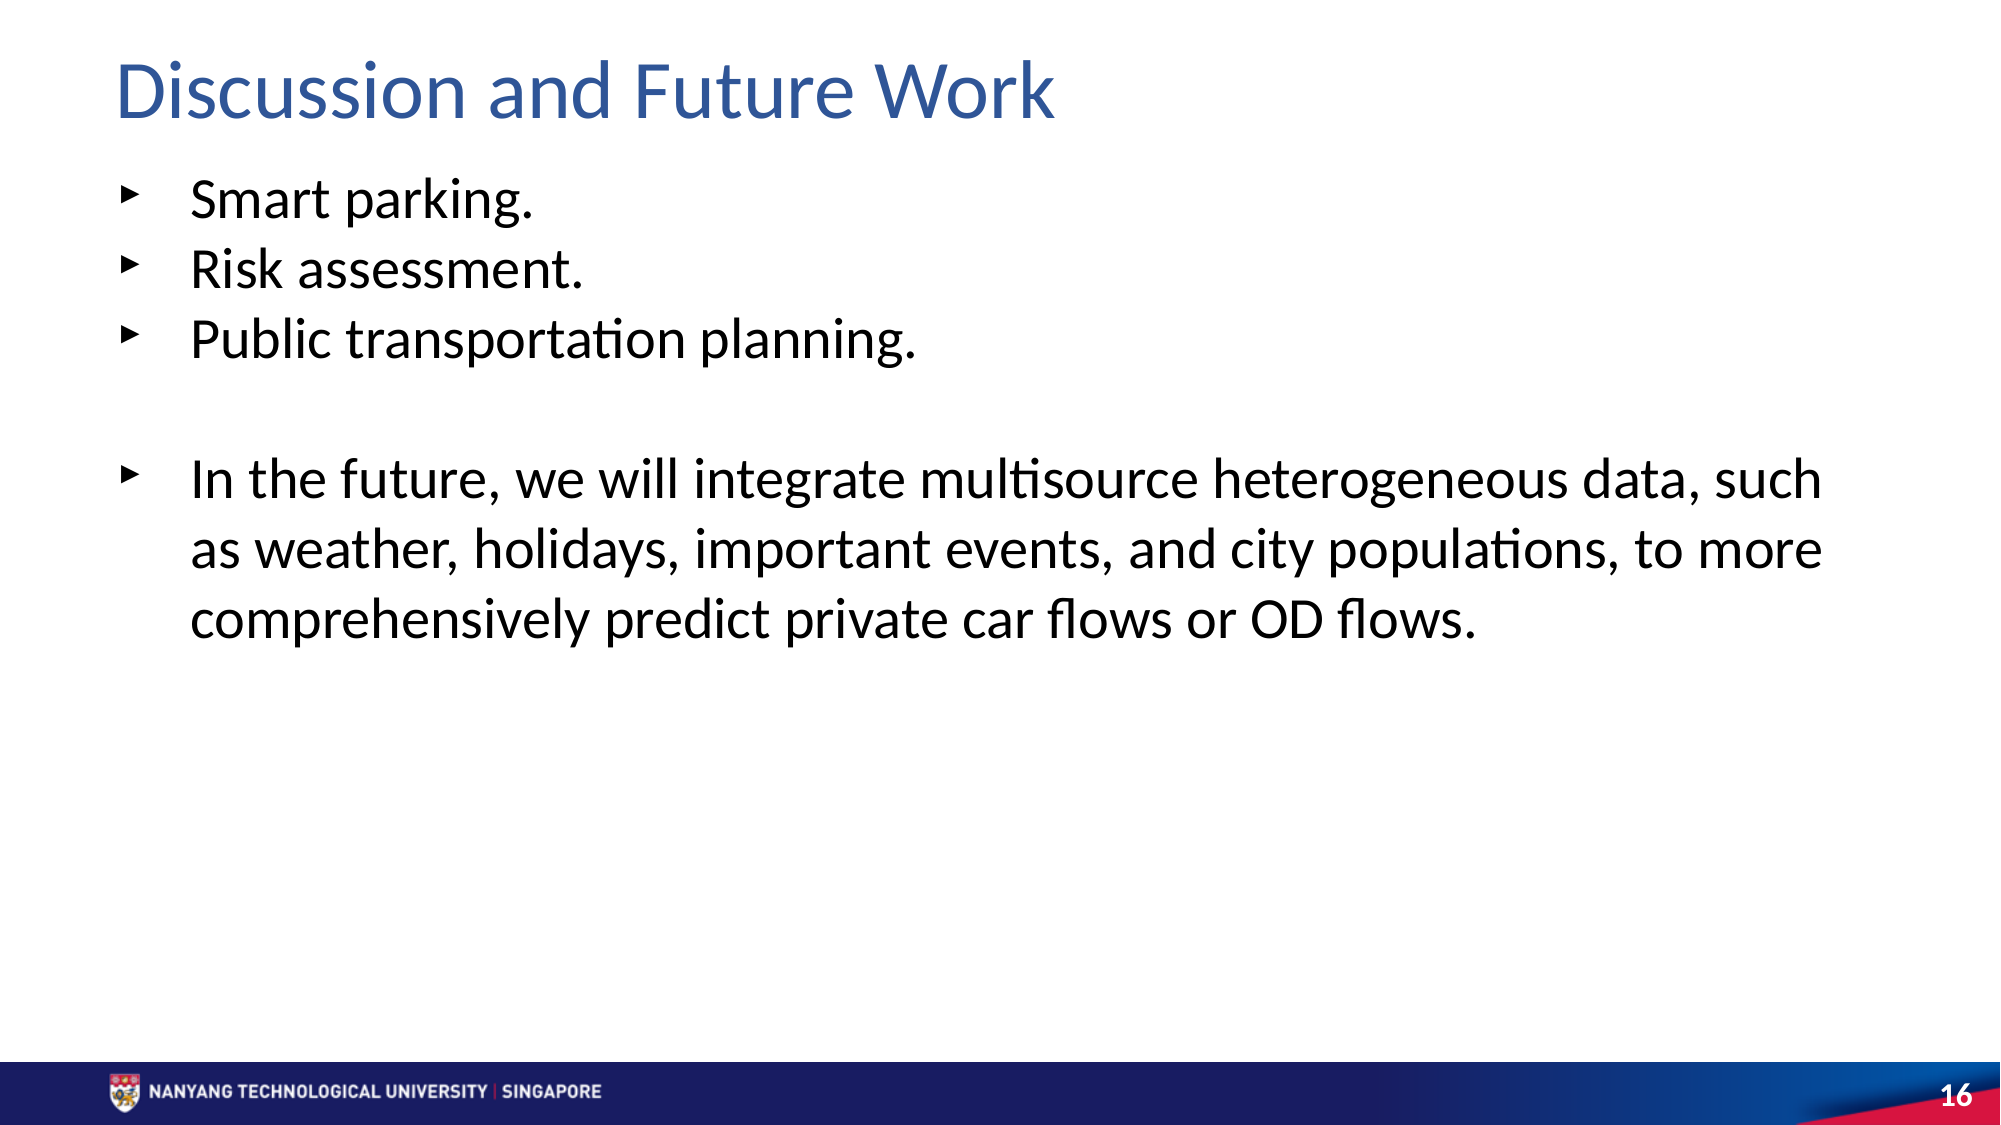

Discussion and Future Work
Smart parking.
Risk assessment.
Public transportation planning.

In the future, we will integrate multisource heterogeneous data, such as weather, holidays, important events, and city populations, to more comprehensively predict private car flows or OD flows.
16